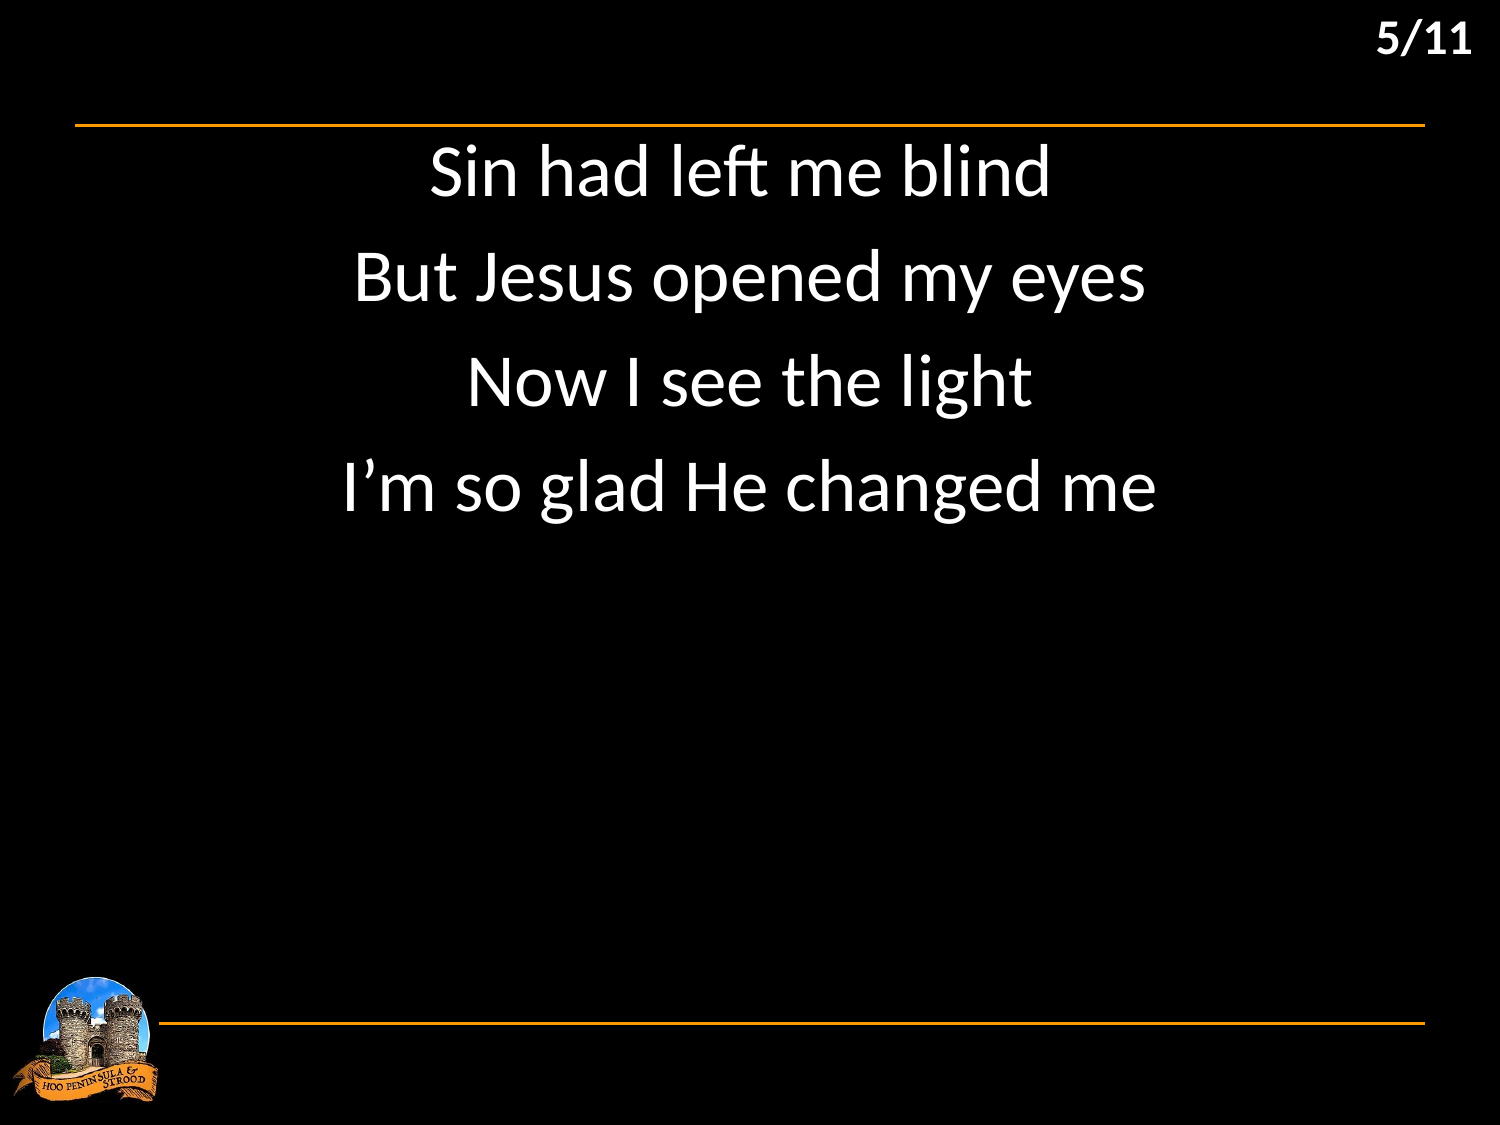

5/11
Sin had left me blind
But Jesus opened my eyes
Now I see the light
I’m so glad He changed me